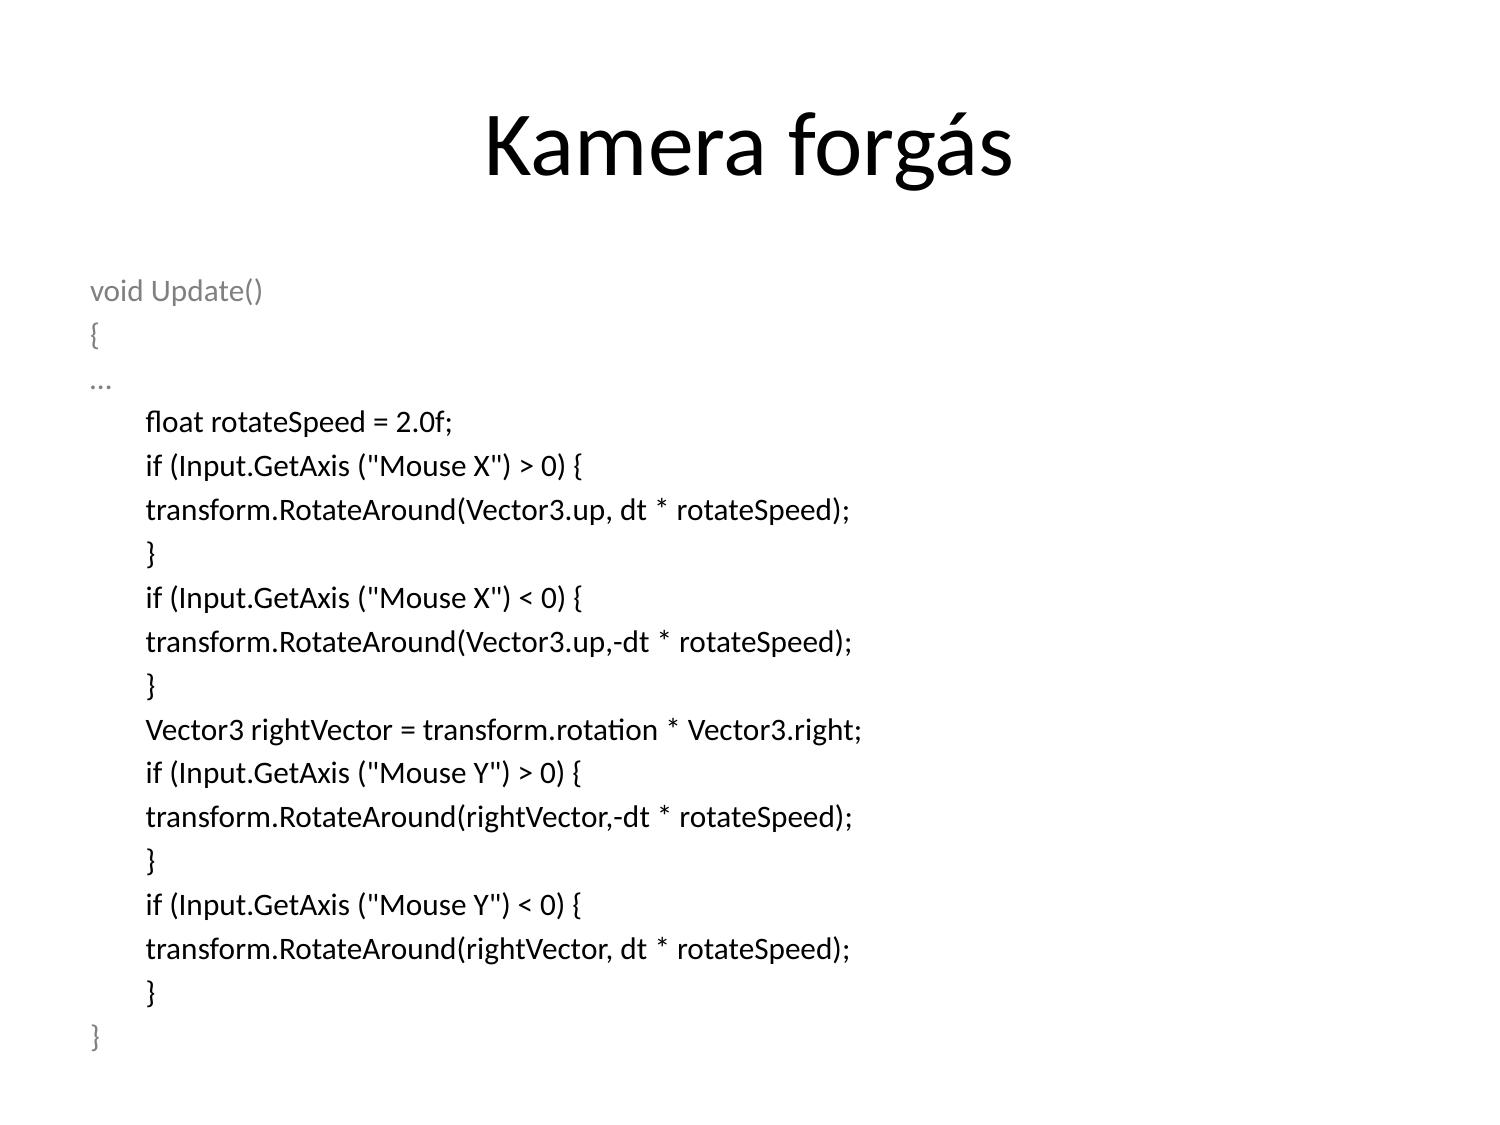

# Kamera forgás
void Update()
{
…
		float rotateSpeed = 2.0f;
		if (Input.GetAxis ("Mouse X") > 0) {
			transform.RotateAround(Vector3.up, dt * rotateSpeed);
		}
		if (Input.GetAxis ("Mouse X") < 0) {
			transform.RotateAround(Vector3.up,-dt * rotateSpeed);
		}
		Vector3 rightVector = transform.rotation * Vector3.right;
		if (Input.GetAxis ("Mouse Y") > 0) {
			transform.RotateAround(rightVector,-dt * rotateSpeed);
		}
		if (Input.GetAxis ("Mouse Y") < 0) {
			transform.RotateAround(rightVector, dt * rotateSpeed);
		}
}